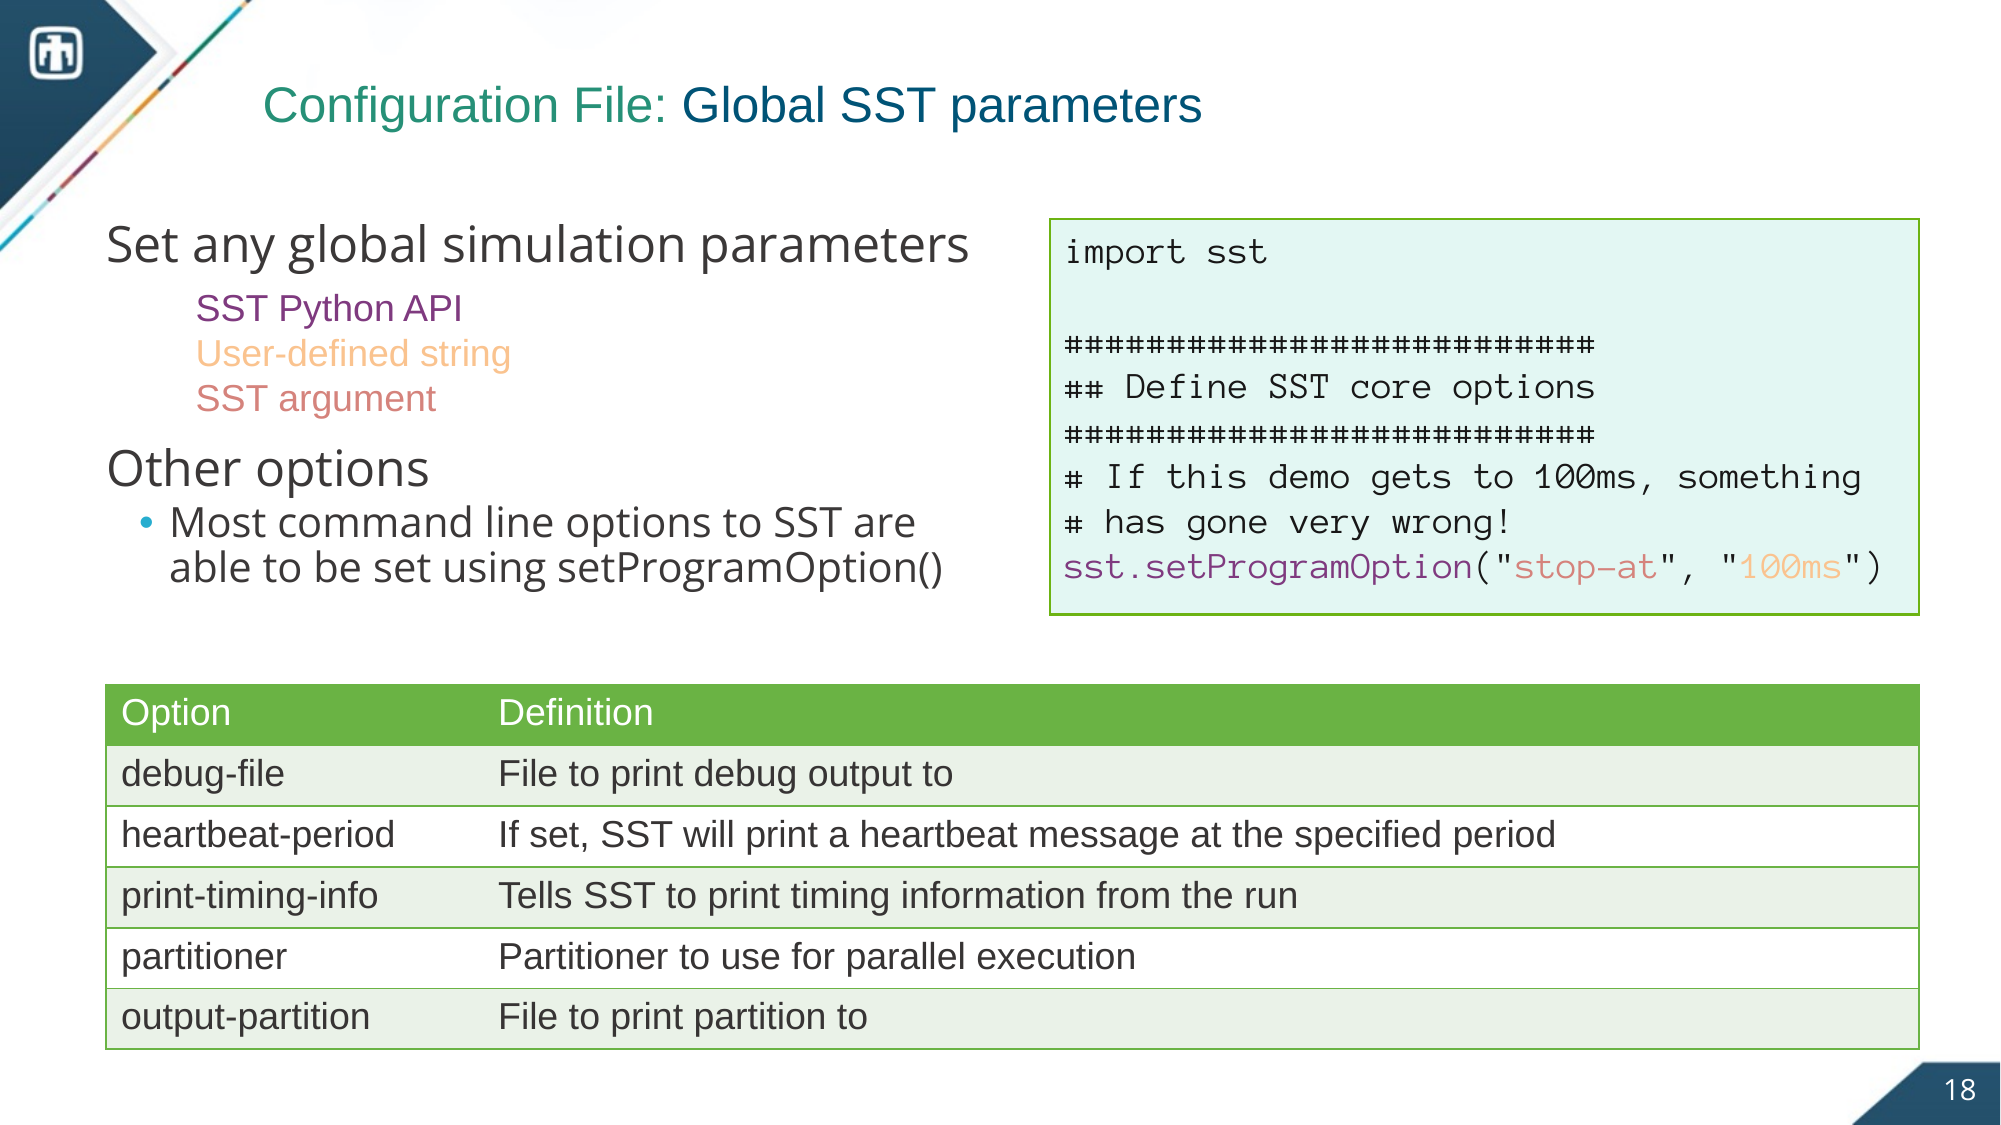

# Configuration File: Global SST parameters
Set any global simulation parameters

Other options
Most command line options to SST are able to be set using setProgramOption()
import sst

##########################
## Define SST core options
##########################
# If this demo gets to 100ms, something # has gone very wrong!
sst.setProgramOption("stop-at", "100ms")

SST Python API
User-defined string
SST argument
| Option | Definition |
| --- | --- |
| debug-file | File to print debug output to |
| heartbeat-period | If set, SST will print a heartbeat message at the specified period |
| print-timing-info | Tells SST to print timing information from the run |
| partitioner | Partitioner to use for parallel execution |
| output-partition | File to print partition to |
18